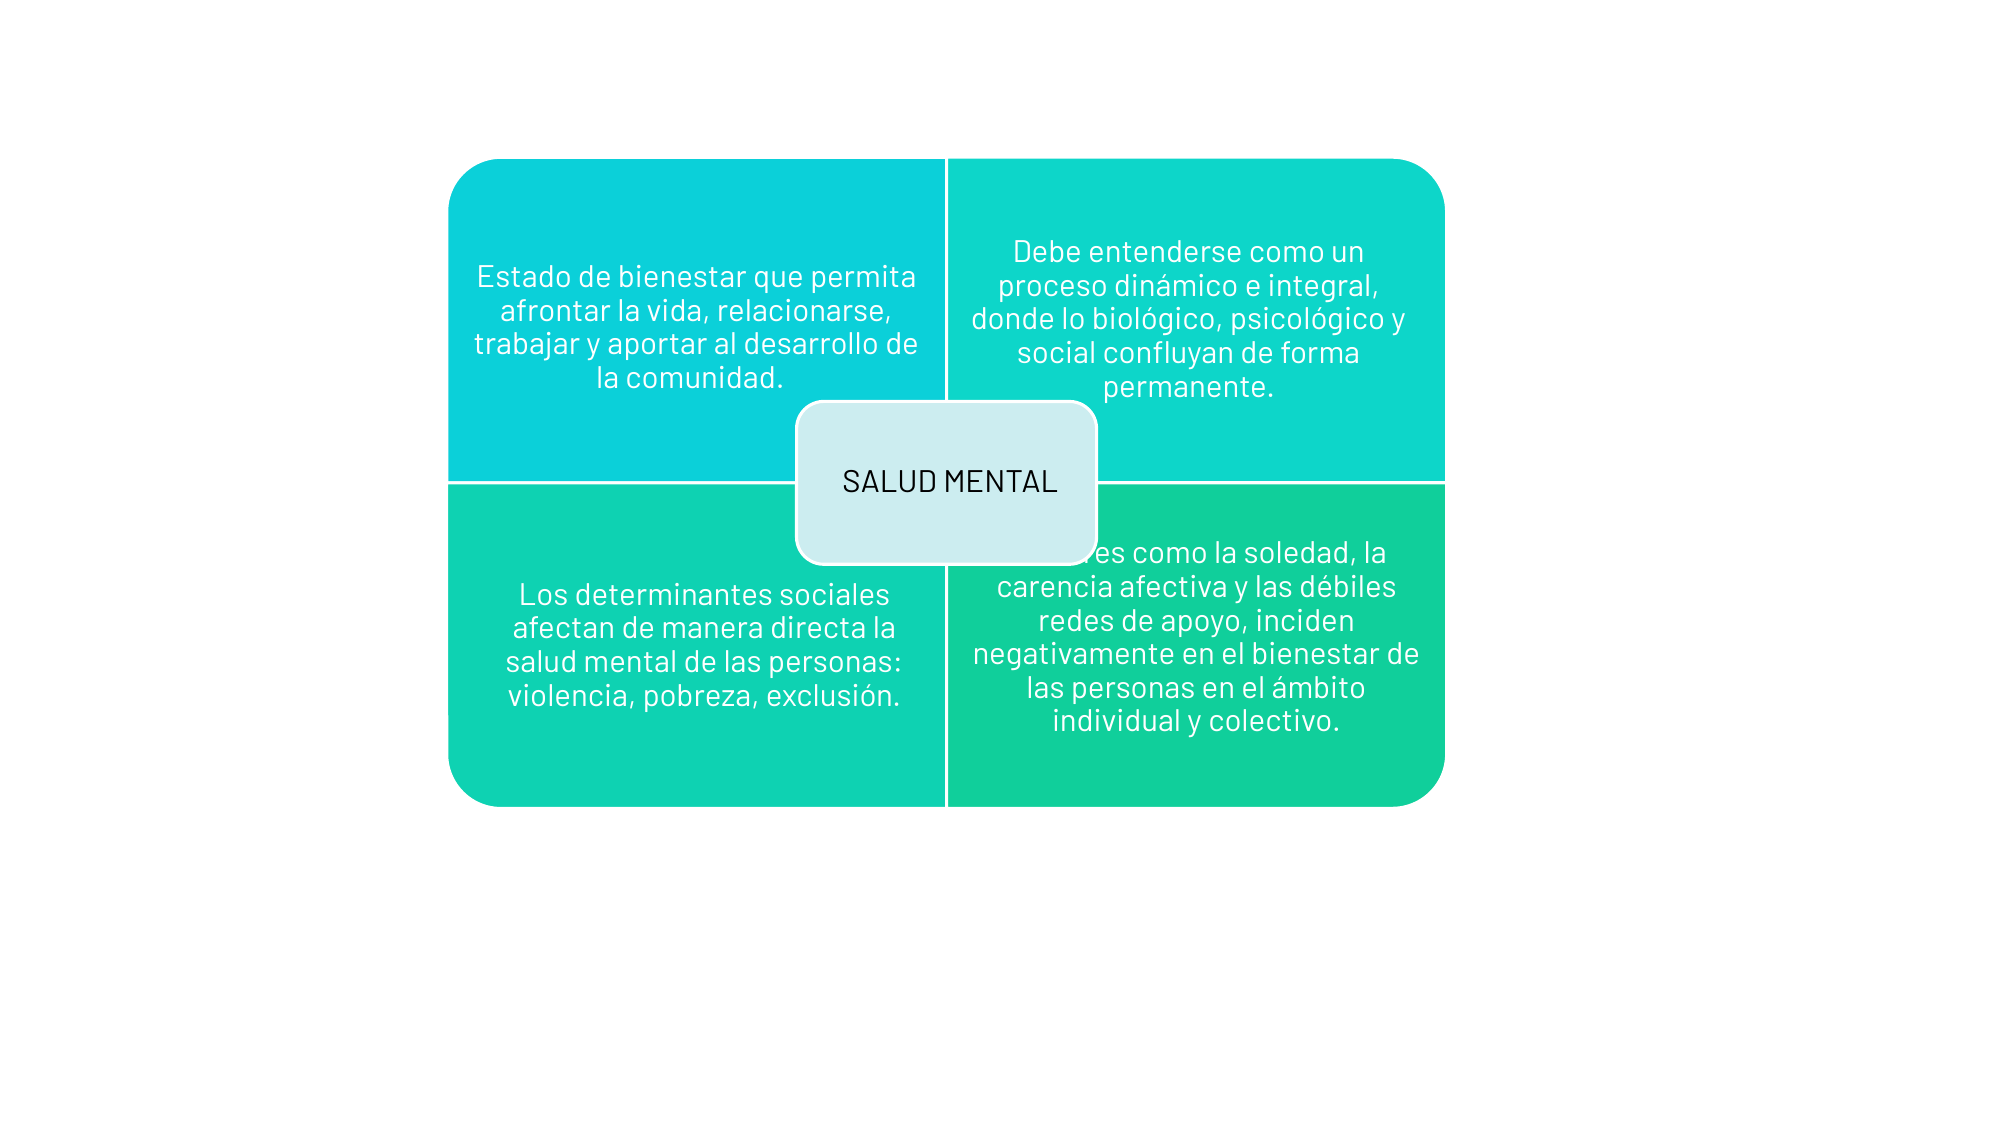

Estado de bienestar que permita afrontar la vida, relacionarse, trabajar y aportar al desarrollo de la comunidad.
Debe entenderse como un proceso dinámico e integral, donde lo biológico, psicológico y social confluyan de forma permanente.
Los determinantes sociales afectan de manera directa la salud mental de las personas: violencia, pobreza, exclusión.
Factores como la soledad, la carencia afectiva y las débiles redes de apoyo, inciden negativamente en el bienestar de las personas en el ámbito individual y colectivo.
SALUD MENTAL